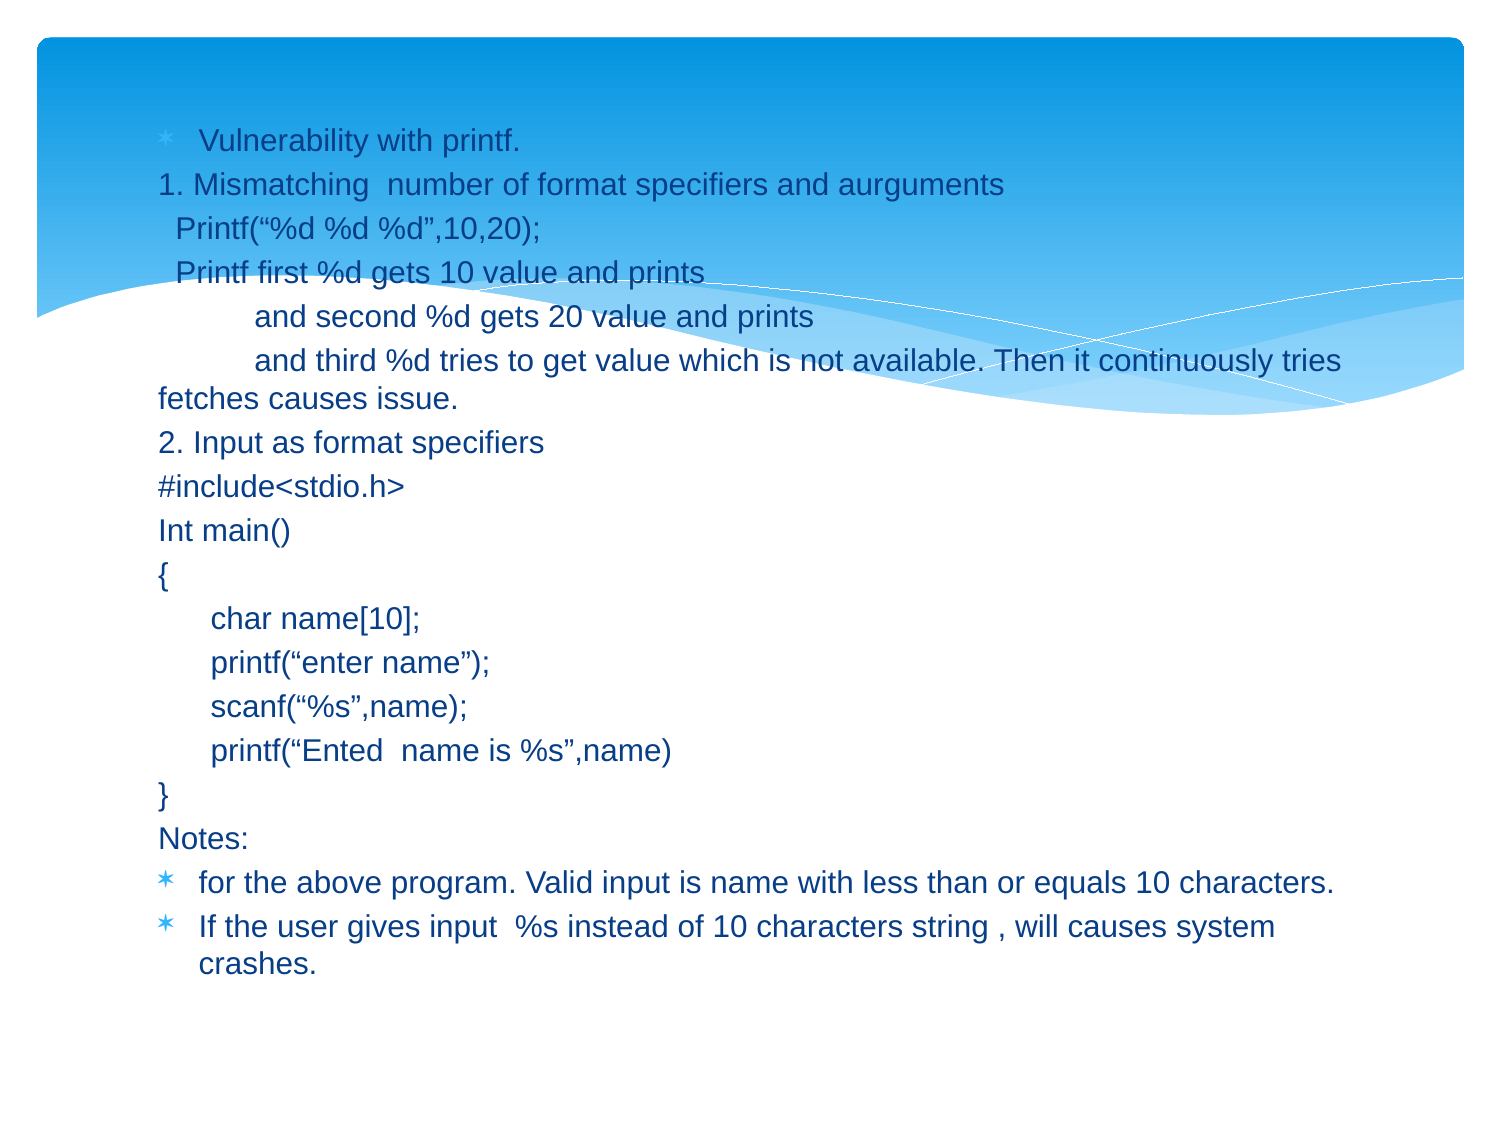

Vulnerability with printf.
1. Mismatching  number of format specifiers and aurguments
  Printf(“%d %d %d”,10,20);
  Printf first %d gets 10 value and prints
           and second %d gets 20 value and prints
           and third %d tries to get value which is not available. Then it continuously tries fetches causes issue.
2. Input as format specifiers
#include<stdio.h>
Int main()
{
      char name[10];
      printf(“enter name”);
      scanf(“%s”,name);
      printf(“Ented  name is %s”,name)
}
Notes:
for the above program. Valid input is name with less than or equals 10 characters.
If the user gives input  %s instead of 10 characters string , will causes system crashes.